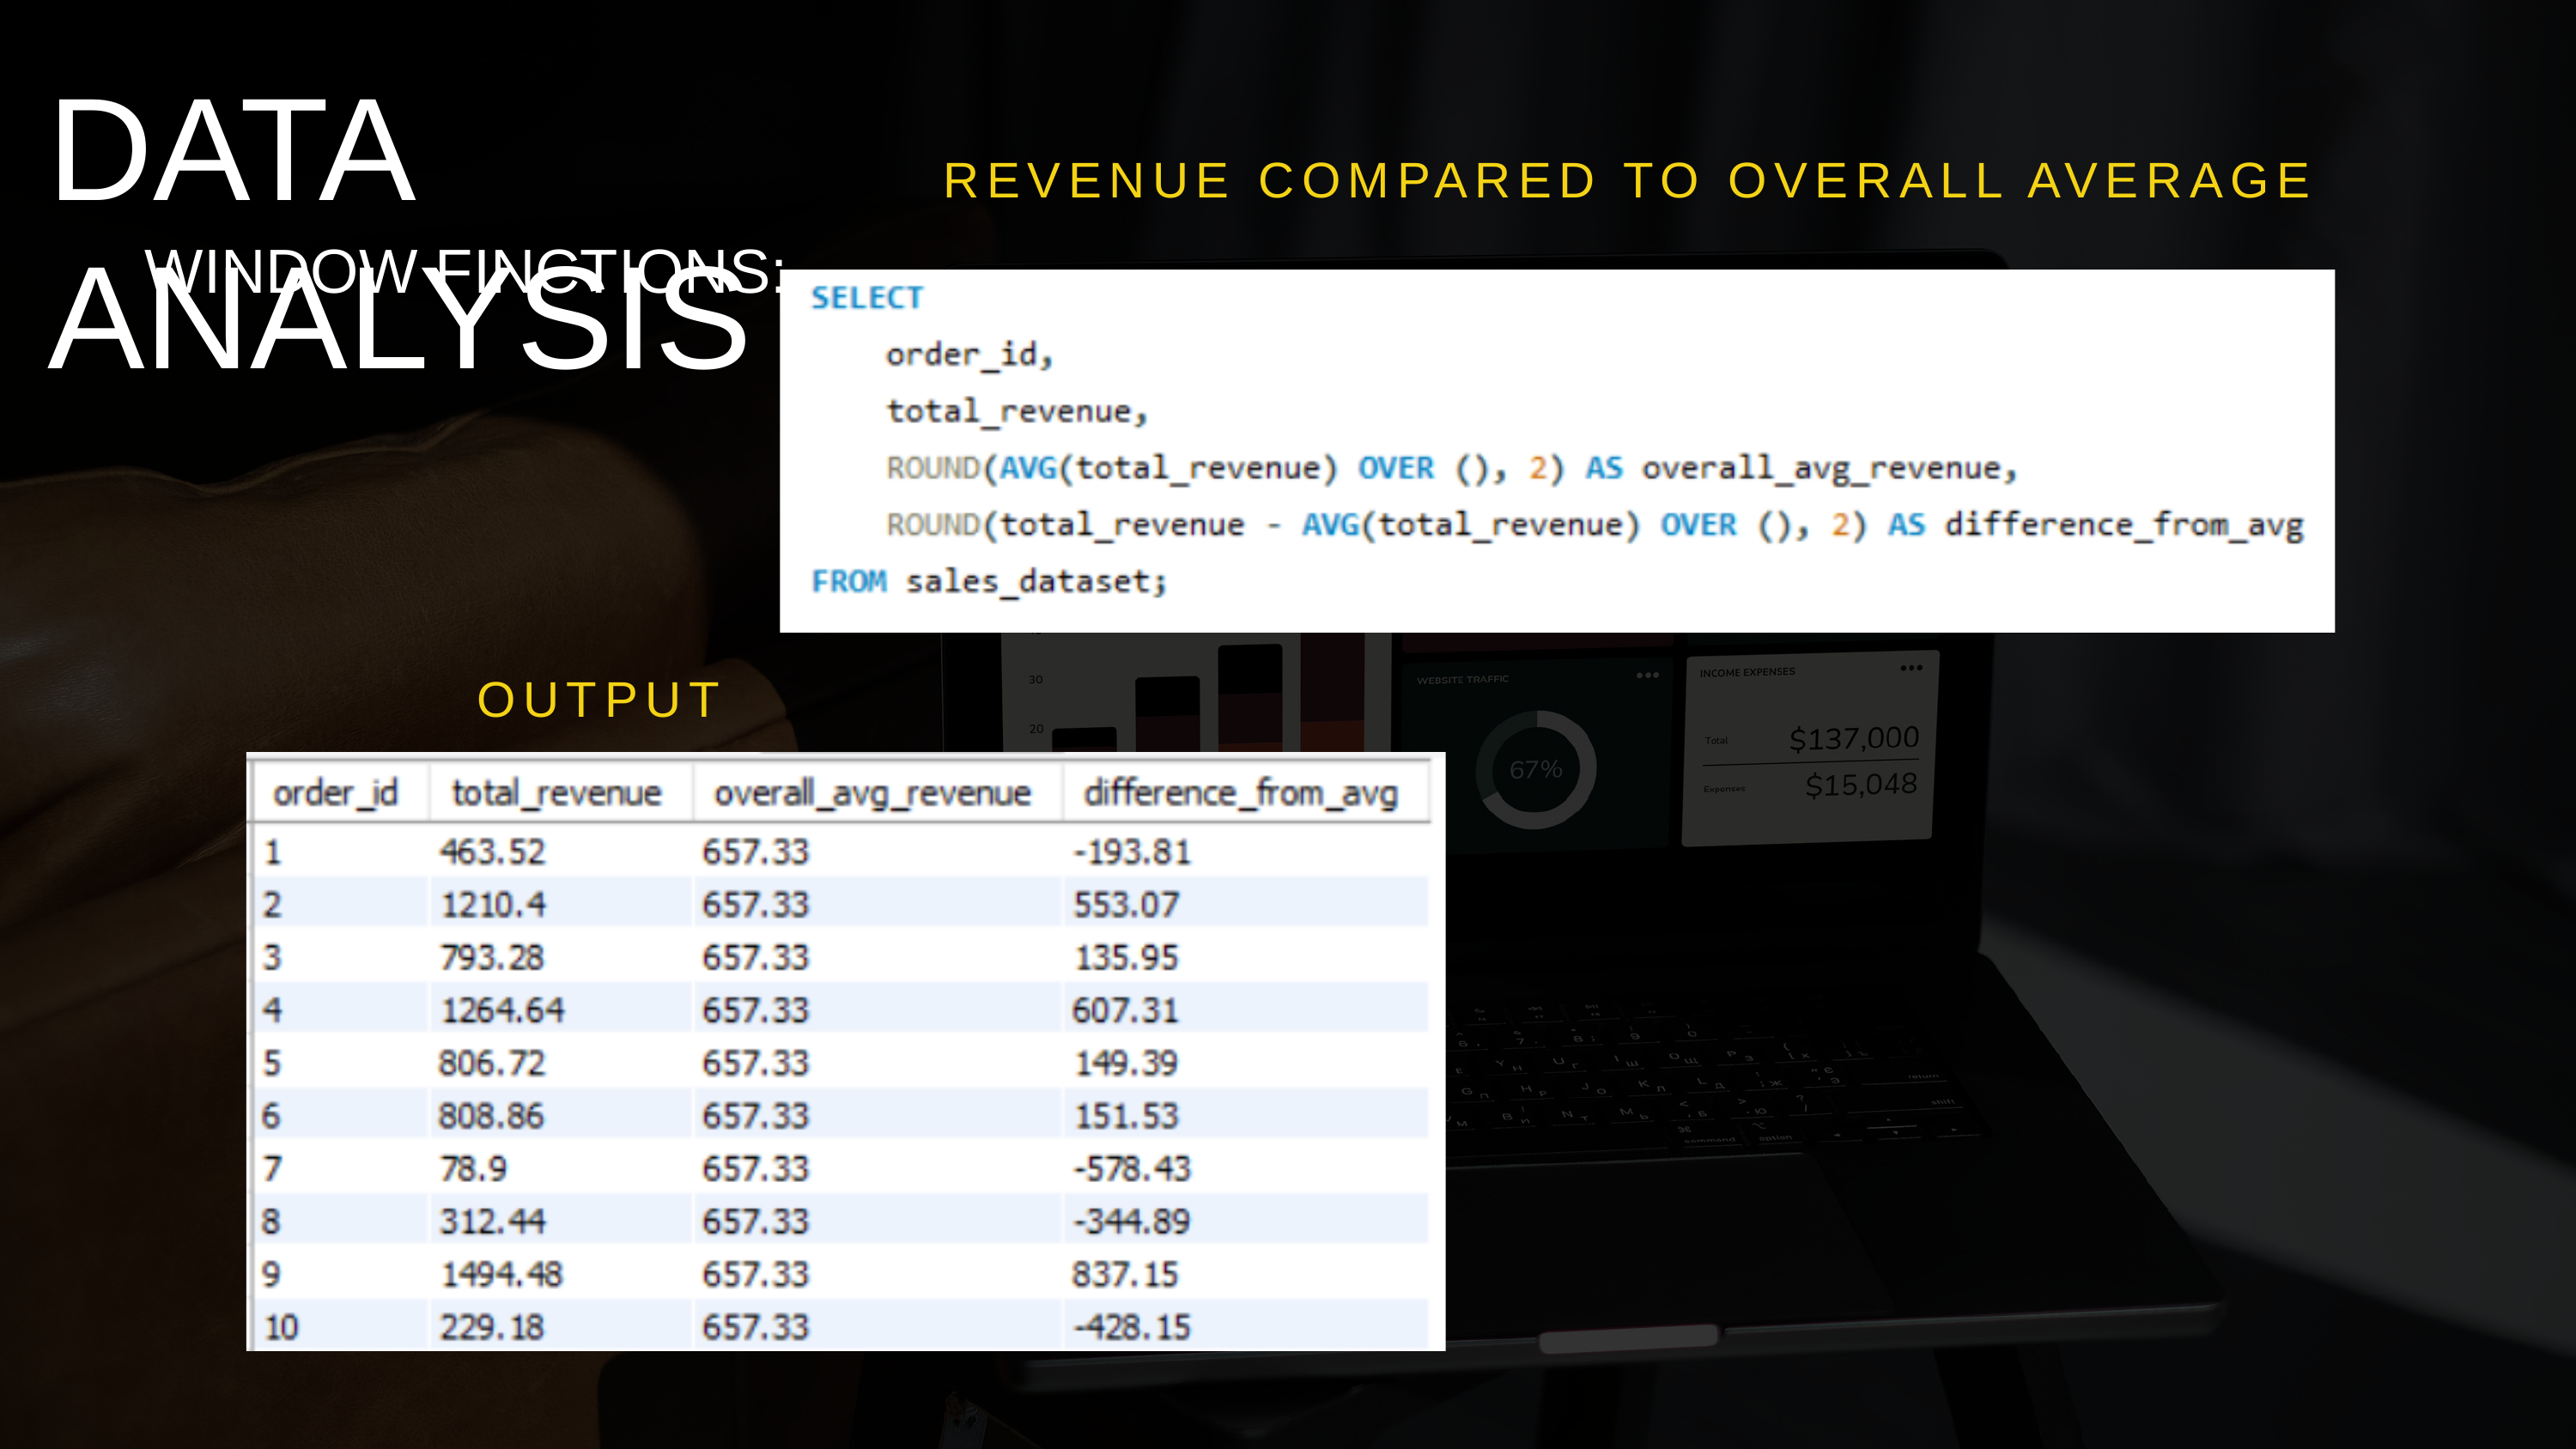

DATA ANALYSIS
REVENUE COMPARED TO OVERALL AVERAGE
WINDOW FINCTIONS:

OUTPUT